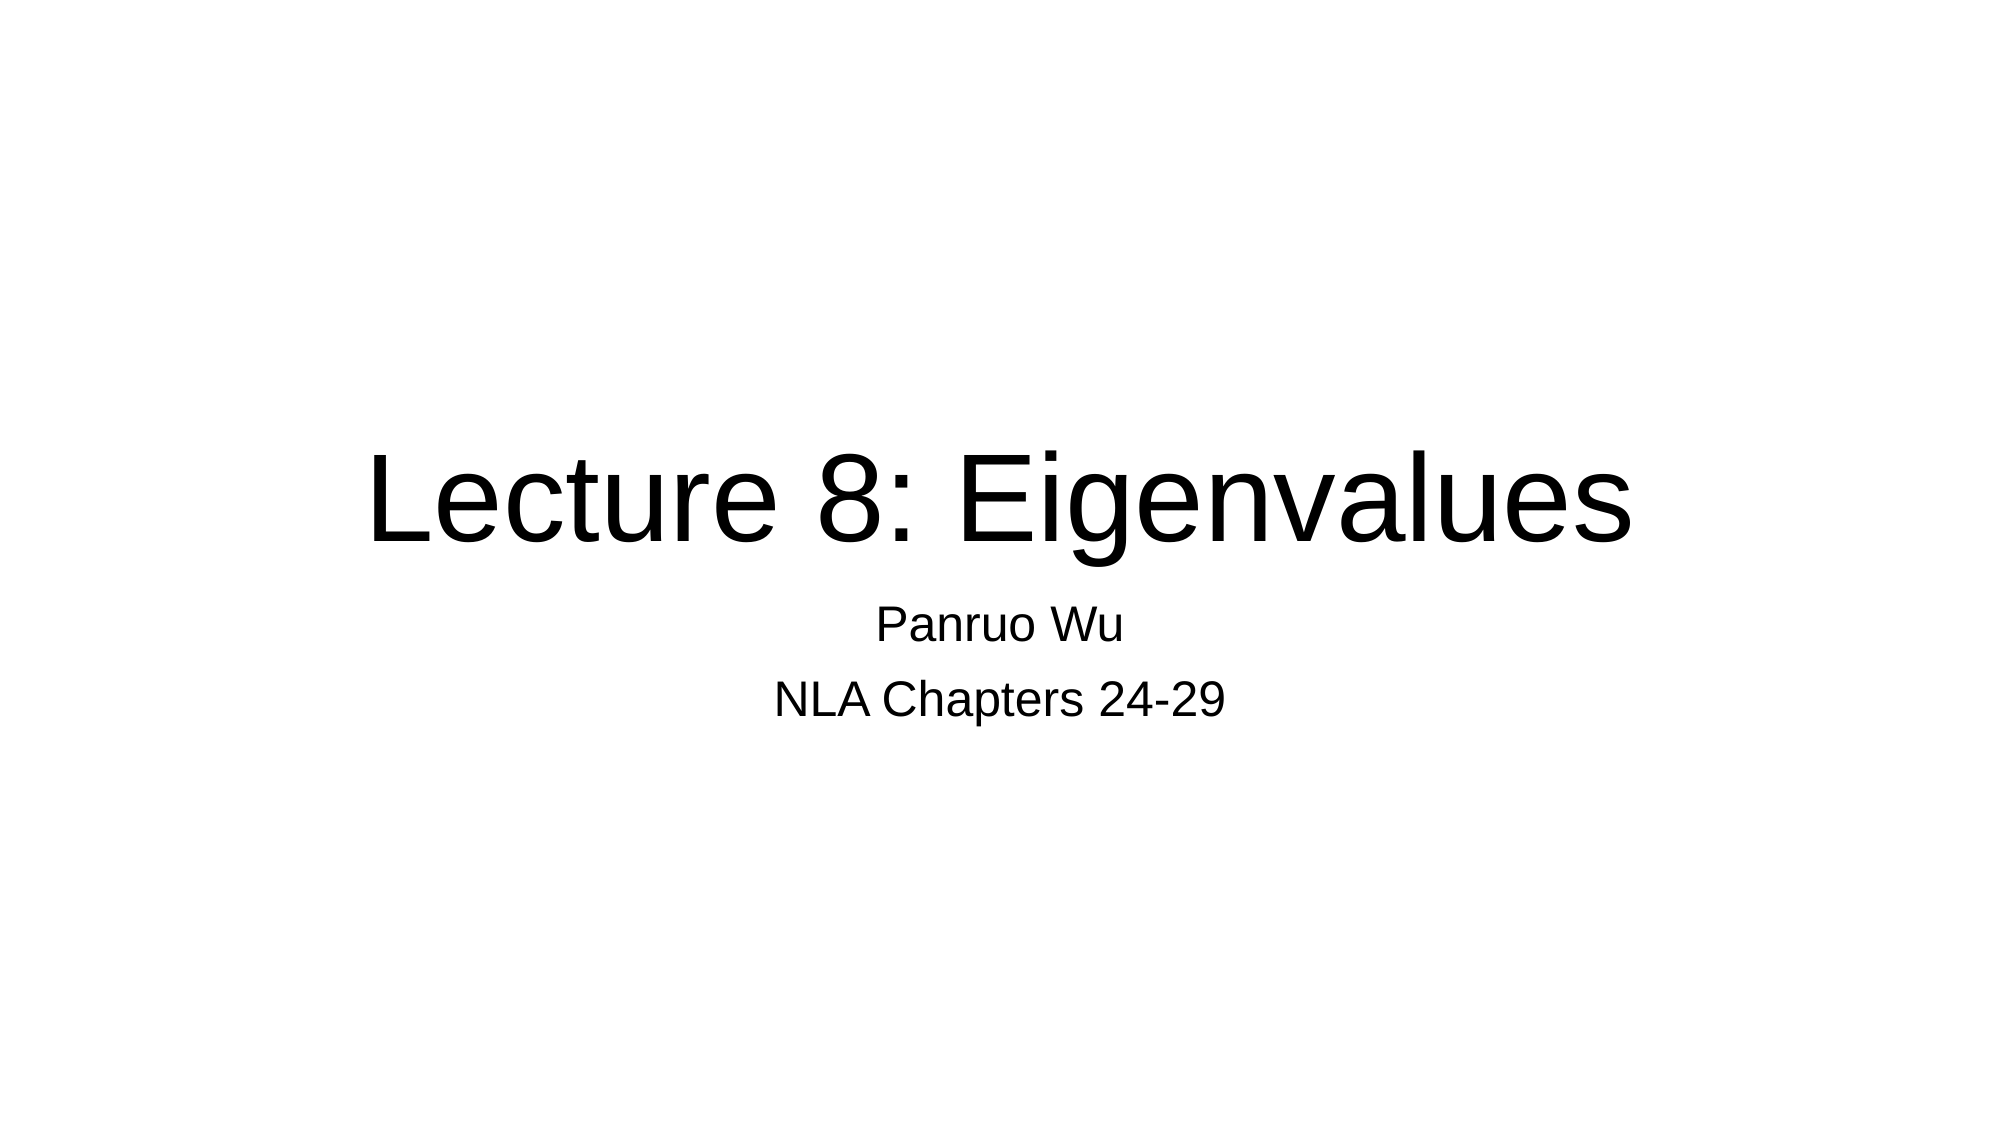

# Lecture 8: Eigenvalues
Panruo Wu
NLA Chapters 24-29